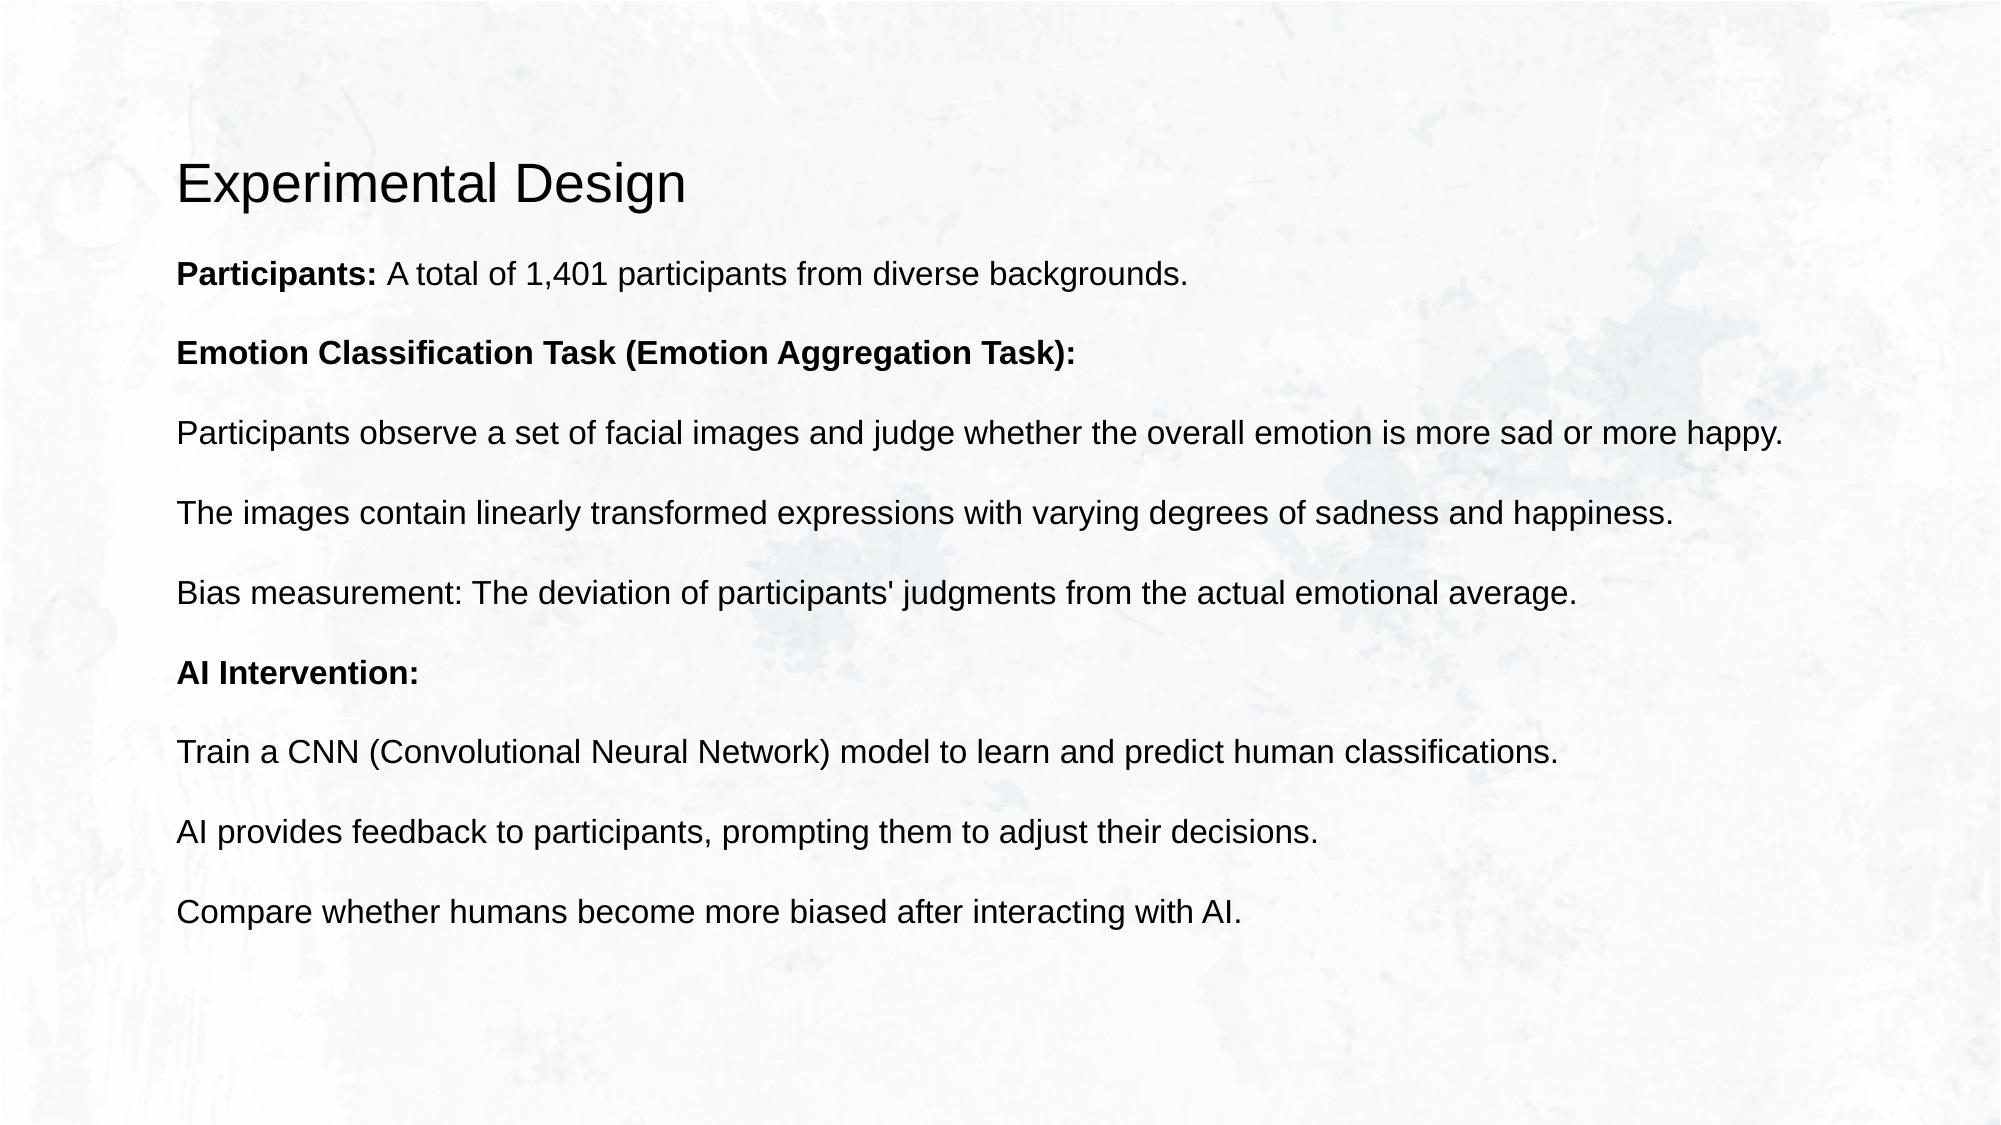

# Experimental Design
Participants: A total of 1,401 participants from diverse backgrounds.

Emotion Classification Task (Emotion Aggregation Task):

Participants observe a set of facial images and judge whether the overall emotion is more sad or more happy.

The images contain linearly transformed expressions with varying degrees of sadness and happiness.

Bias measurement: The deviation of participants' judgments from the actual emotional average.

AI Intervention:

Train a CNN (Convolutional Neural Network) model to learn and predict human classifications.

AI provides feedback to participants, prompting them to adjust their decisions.

Compare whether humans become more biased after interacting with AI.